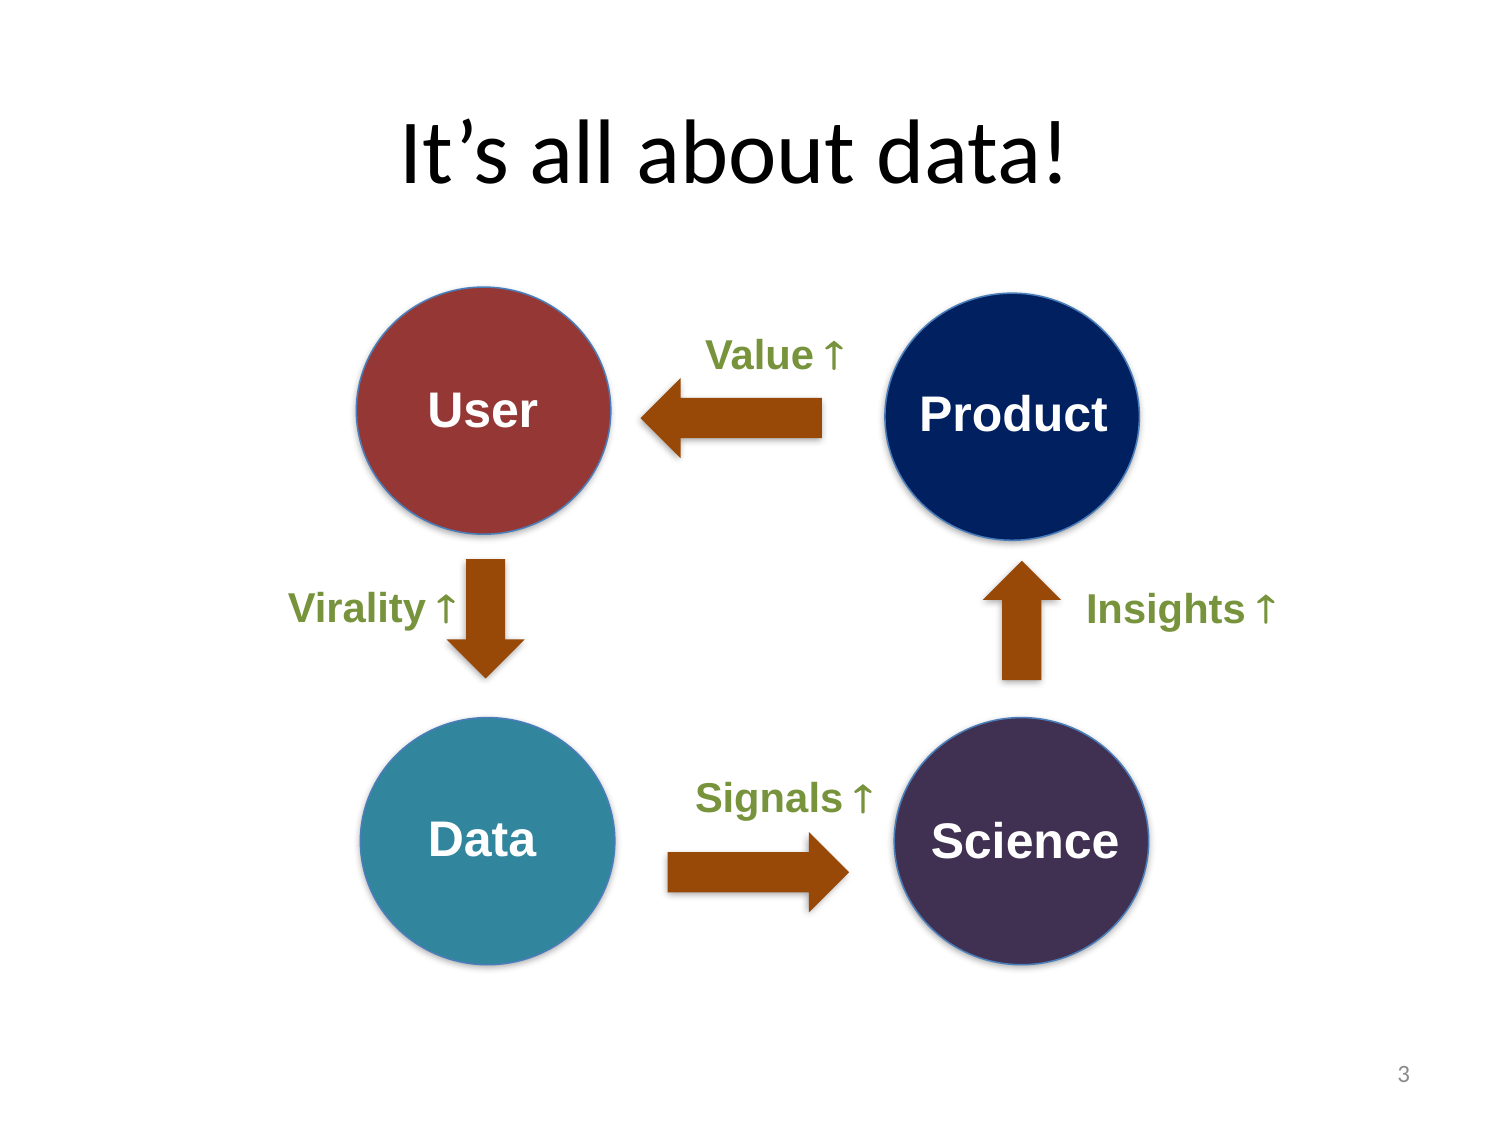

# It’s all about data!

Value ↑
User
Product

Virality ↑
Insights ↑

Signals ↑
Data
Science

3